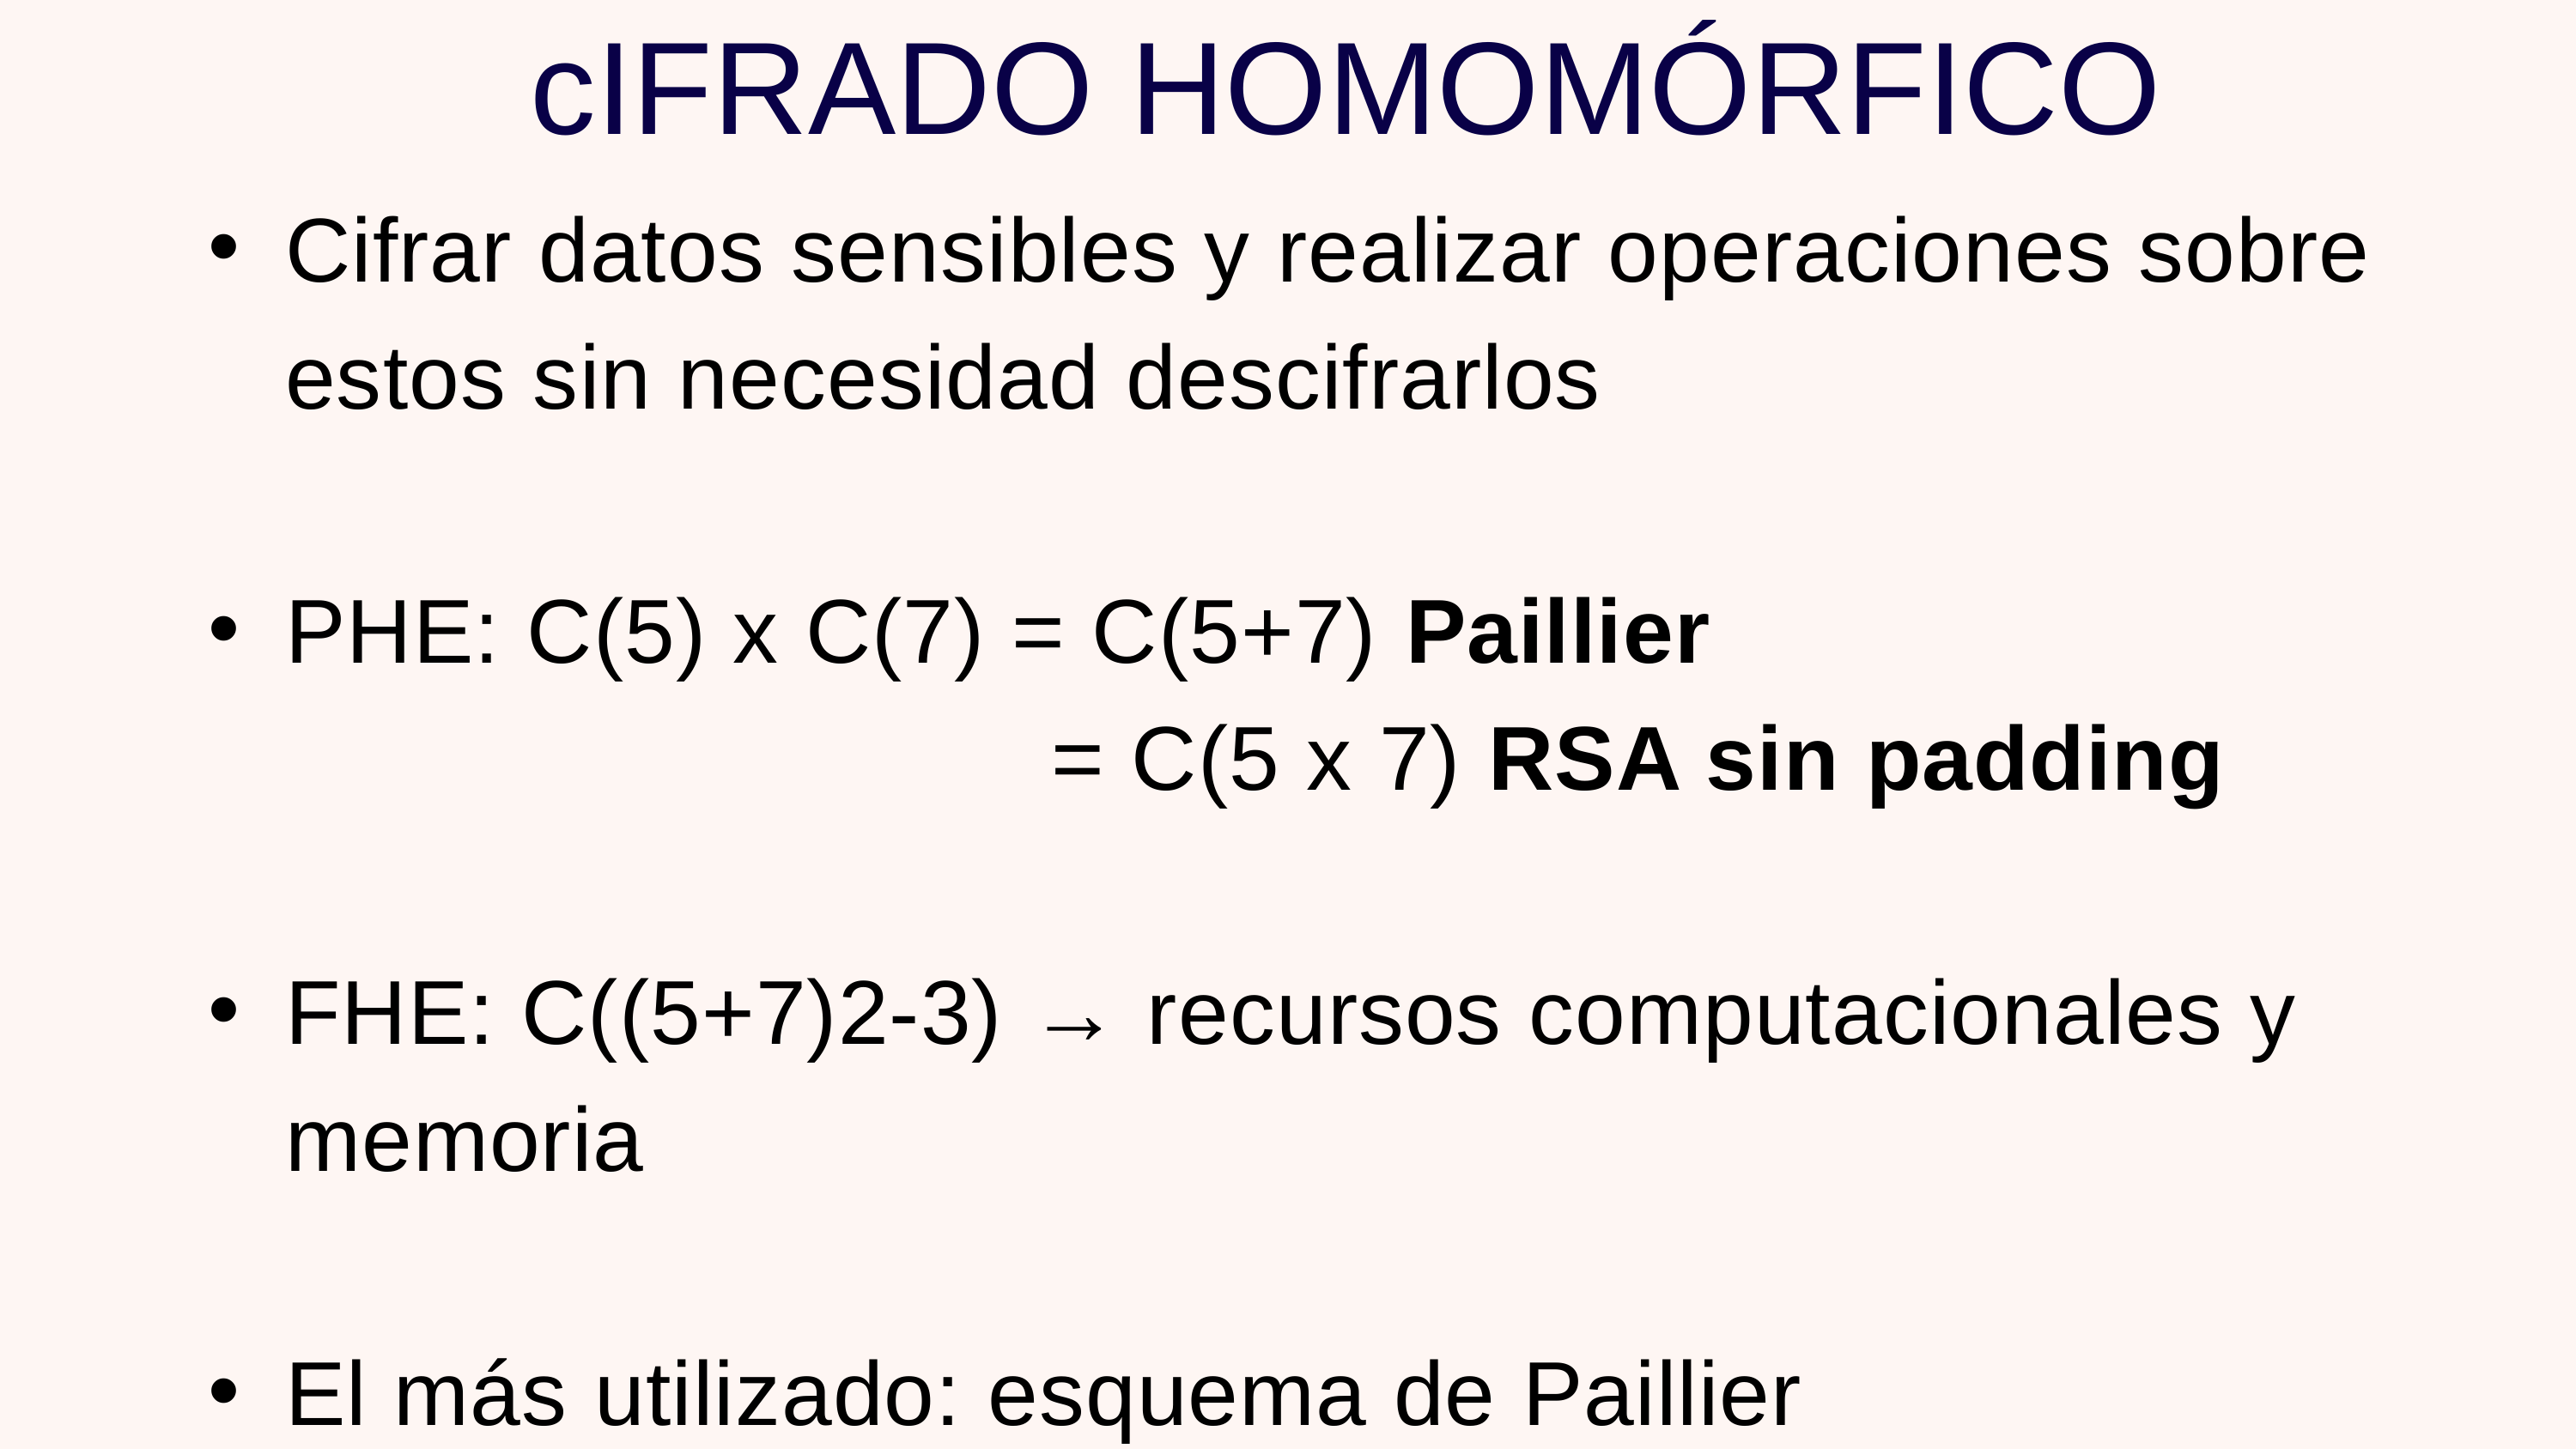

cIFRADO HOMOMÓRFICO
Cifrar datos sensibles y realizar operaciones sobre estos sin necesidad descifrarlos

PHE: C(5) x C(7) = C(5+7) Paillier
                                   = C(5 x 7) RSA sin padding

FHE: C((5+7)2-3) → recursos computacionales y memoria

El más utilizado: esquema de Paillier